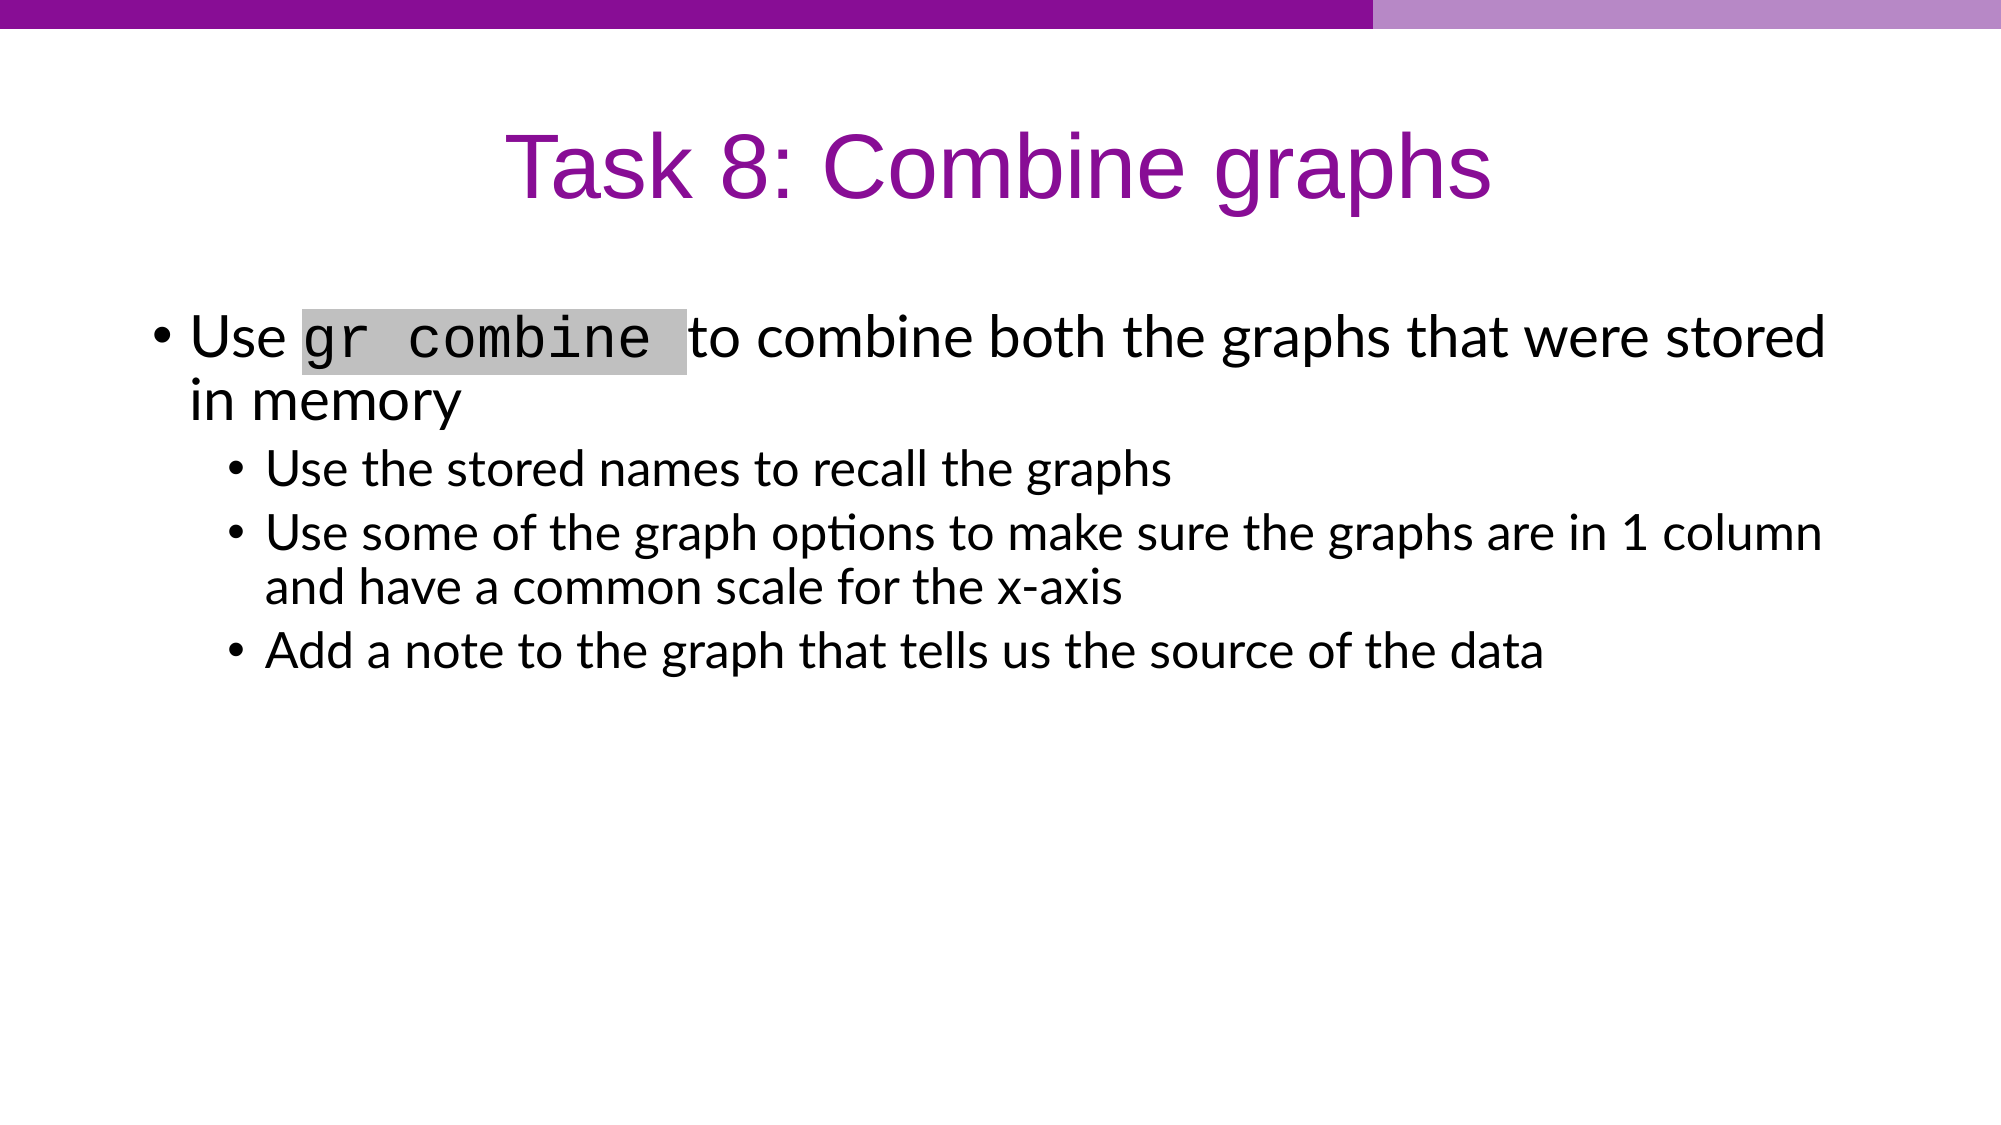

# Task 8: Combine graphs
Use gr combine to combine both the graphs that were stored in memory
Use the stored names to recall the graphs
Use some of the graph options to make sure the graphs are in 1 column and have a common scale for the x-axis
Add a note to the graph that tells us the source of the data